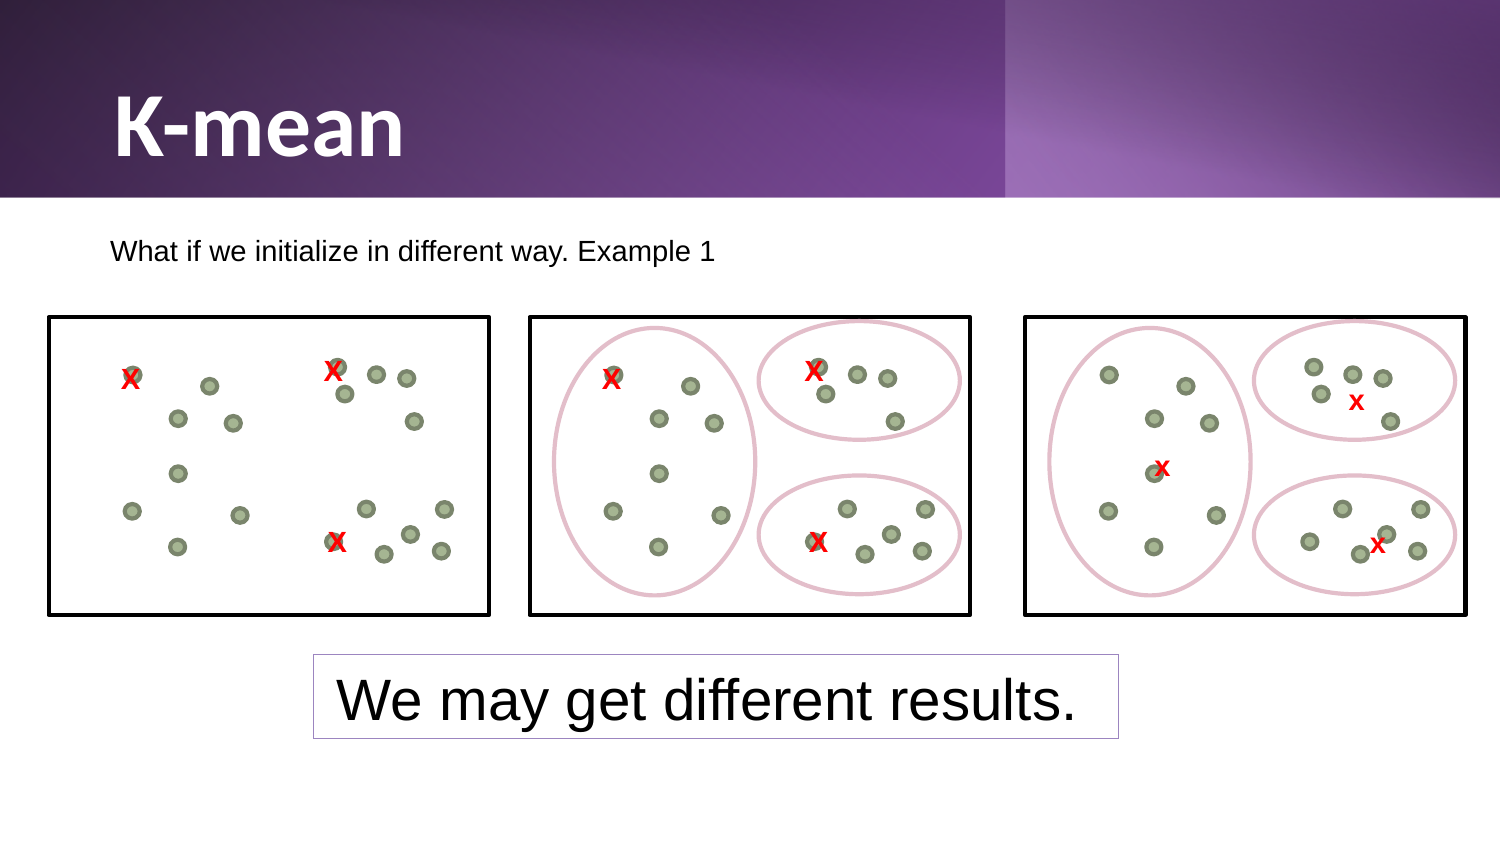

# K-mean
What if we initialize in different way. Example 1

X
X
X
X
X
X
x
x
x
We may get different results.